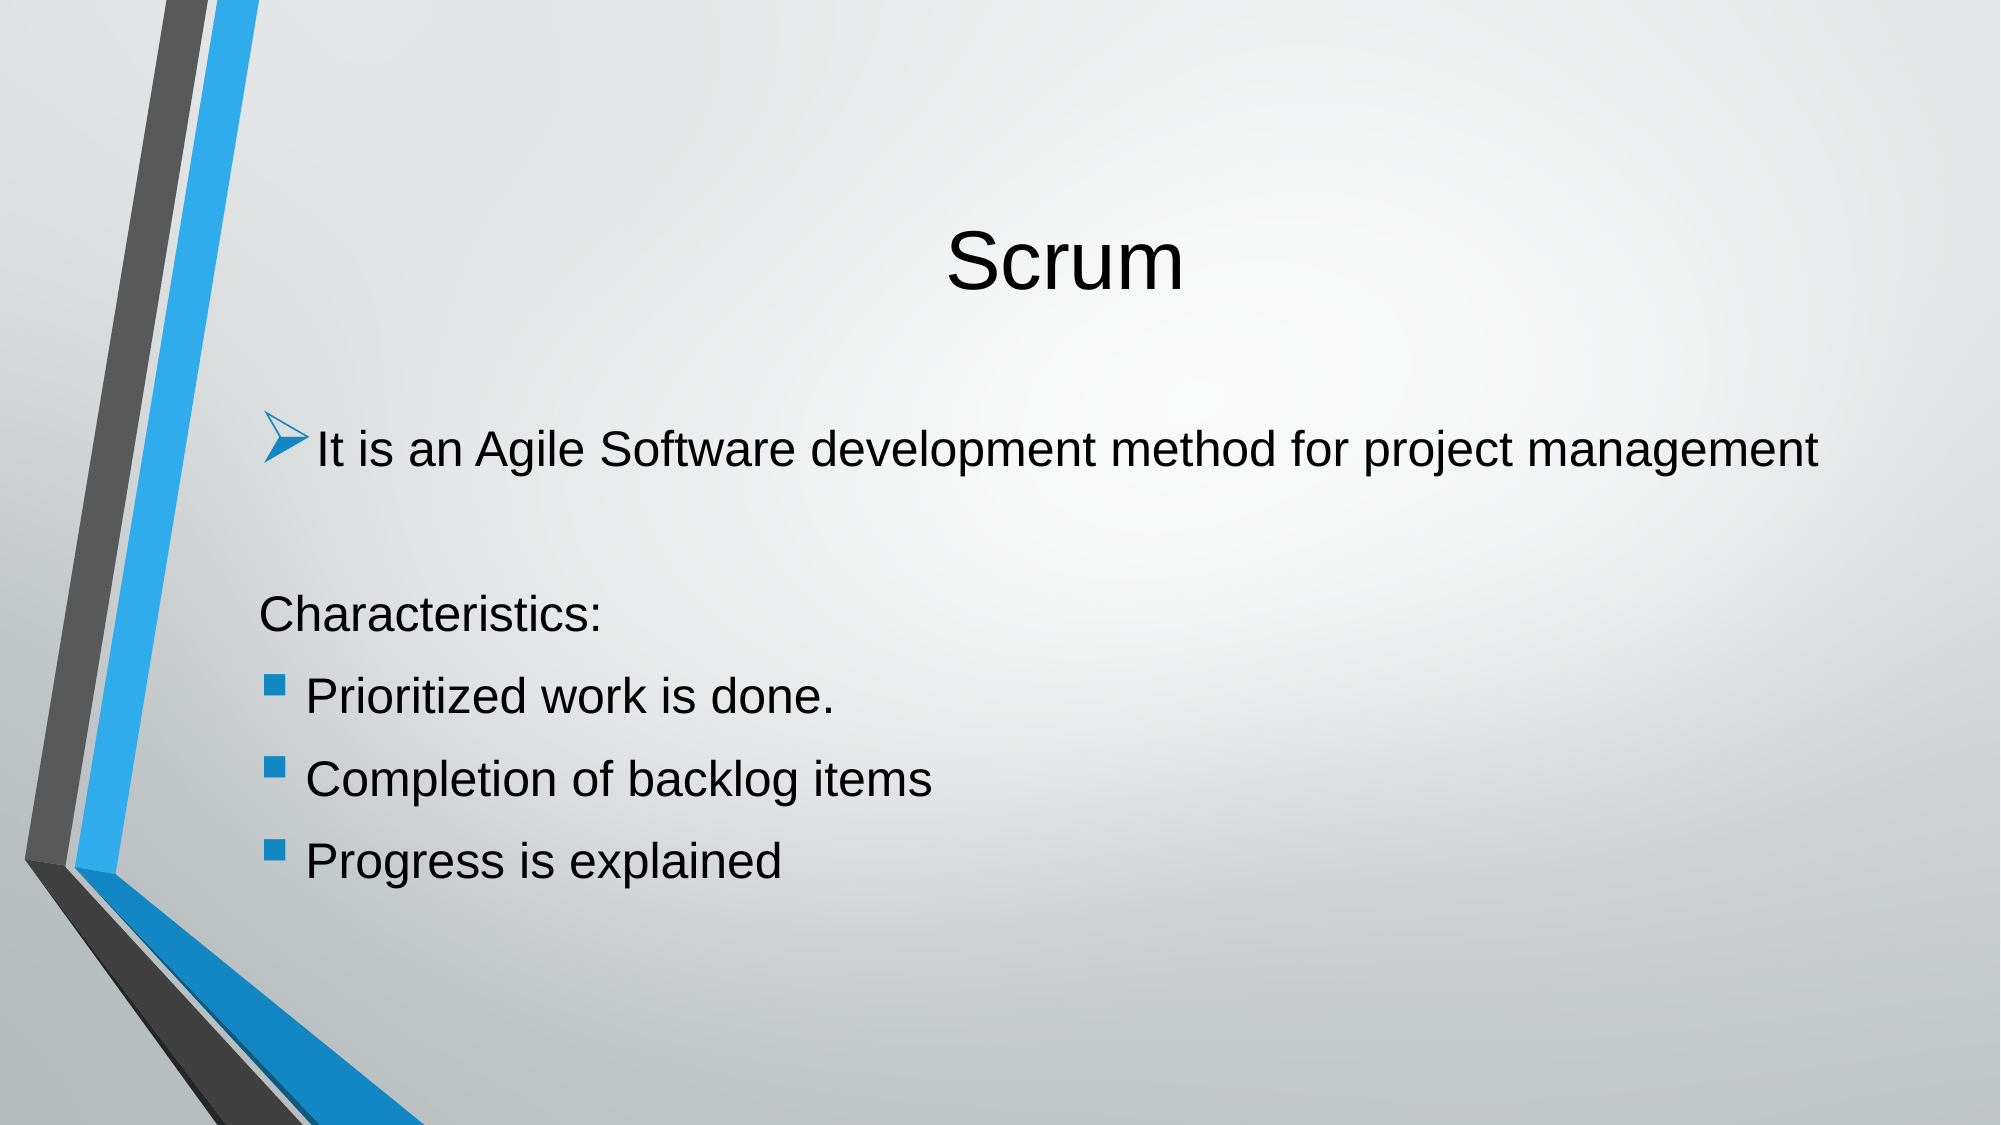

# Scrum
It is an Agile Software development method for project management

Characteristics:
Prioritized work is done.
Completion of backlog items
Progress is explained